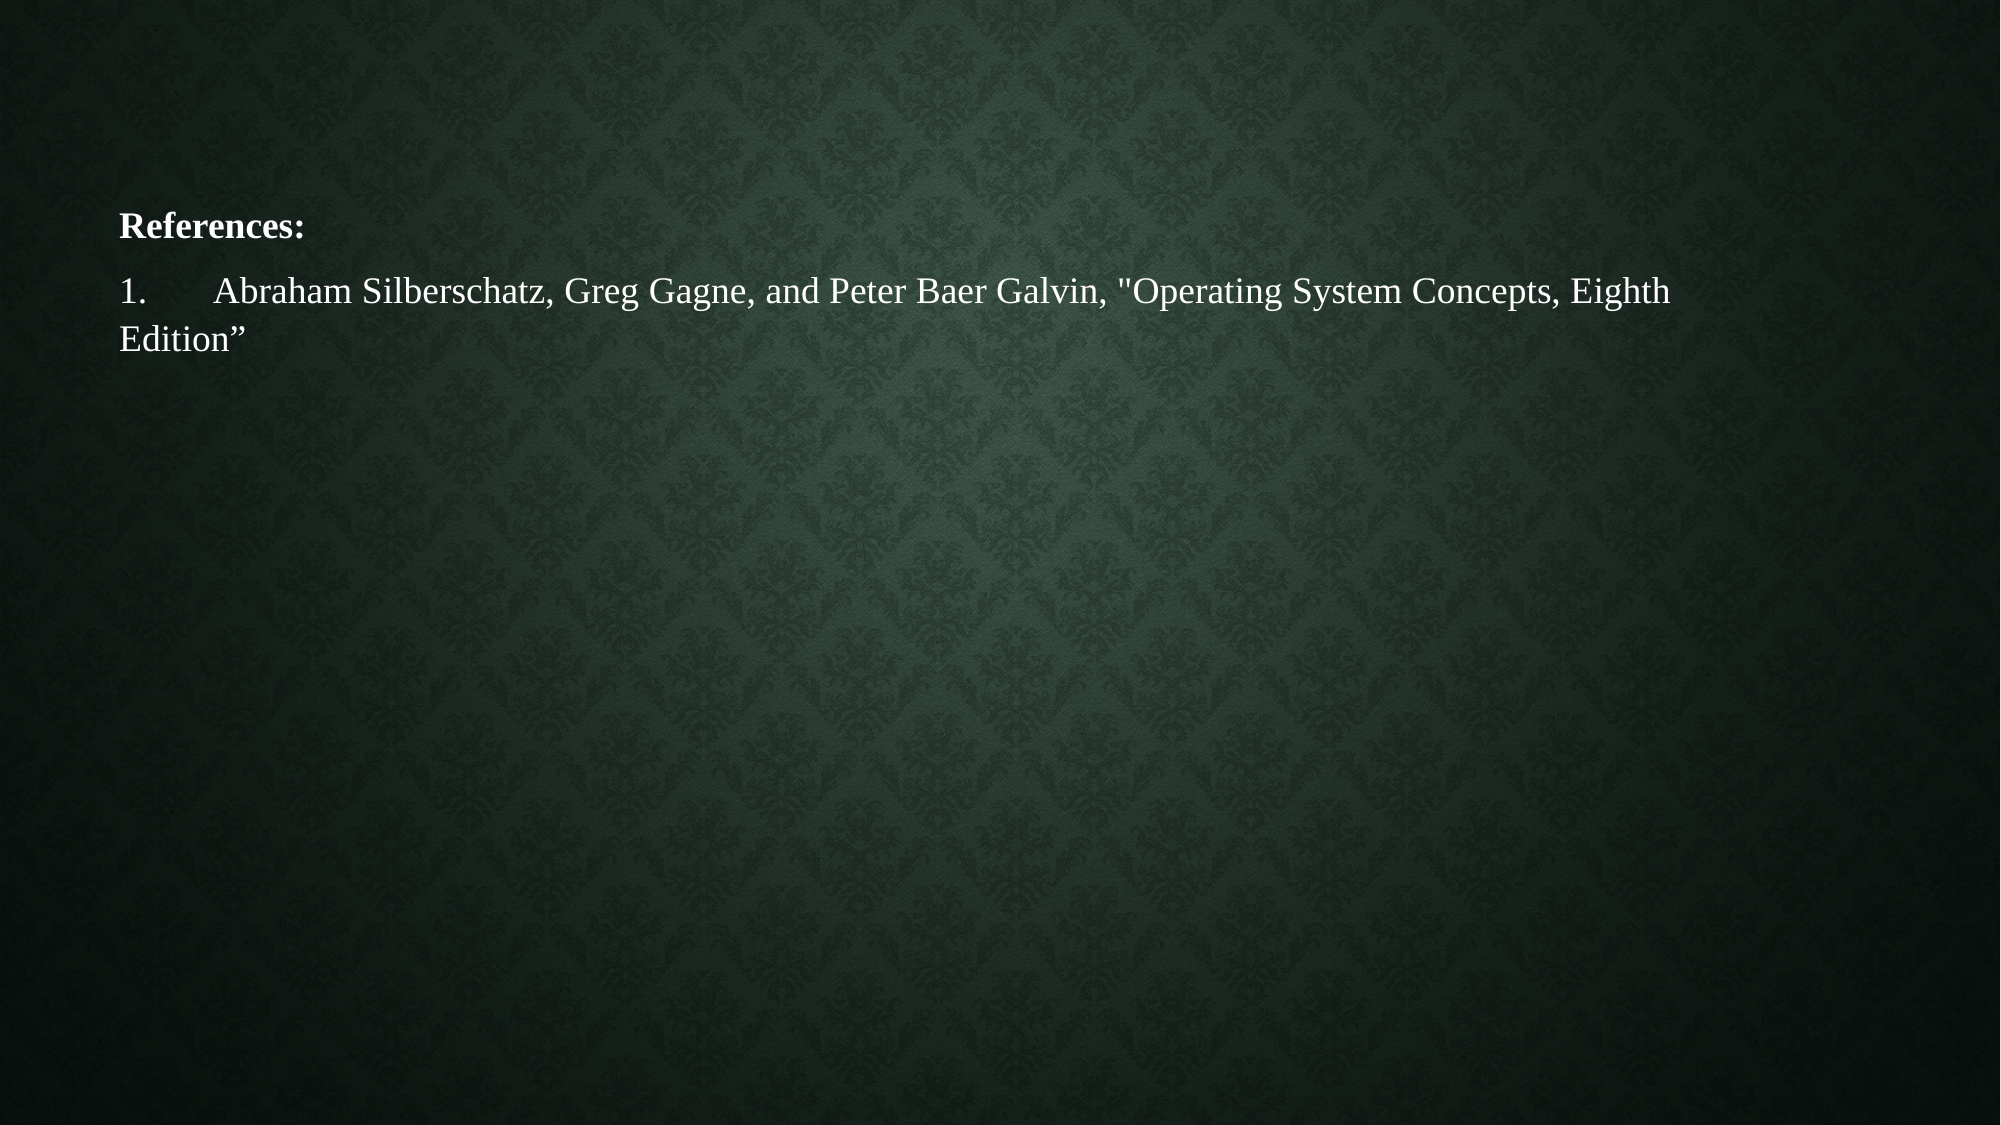

References:
1.	Abraham Silberschatz, Greg Gagne, and Peter Baer Galvin, "Operating System Concepts, Eighth Edition”